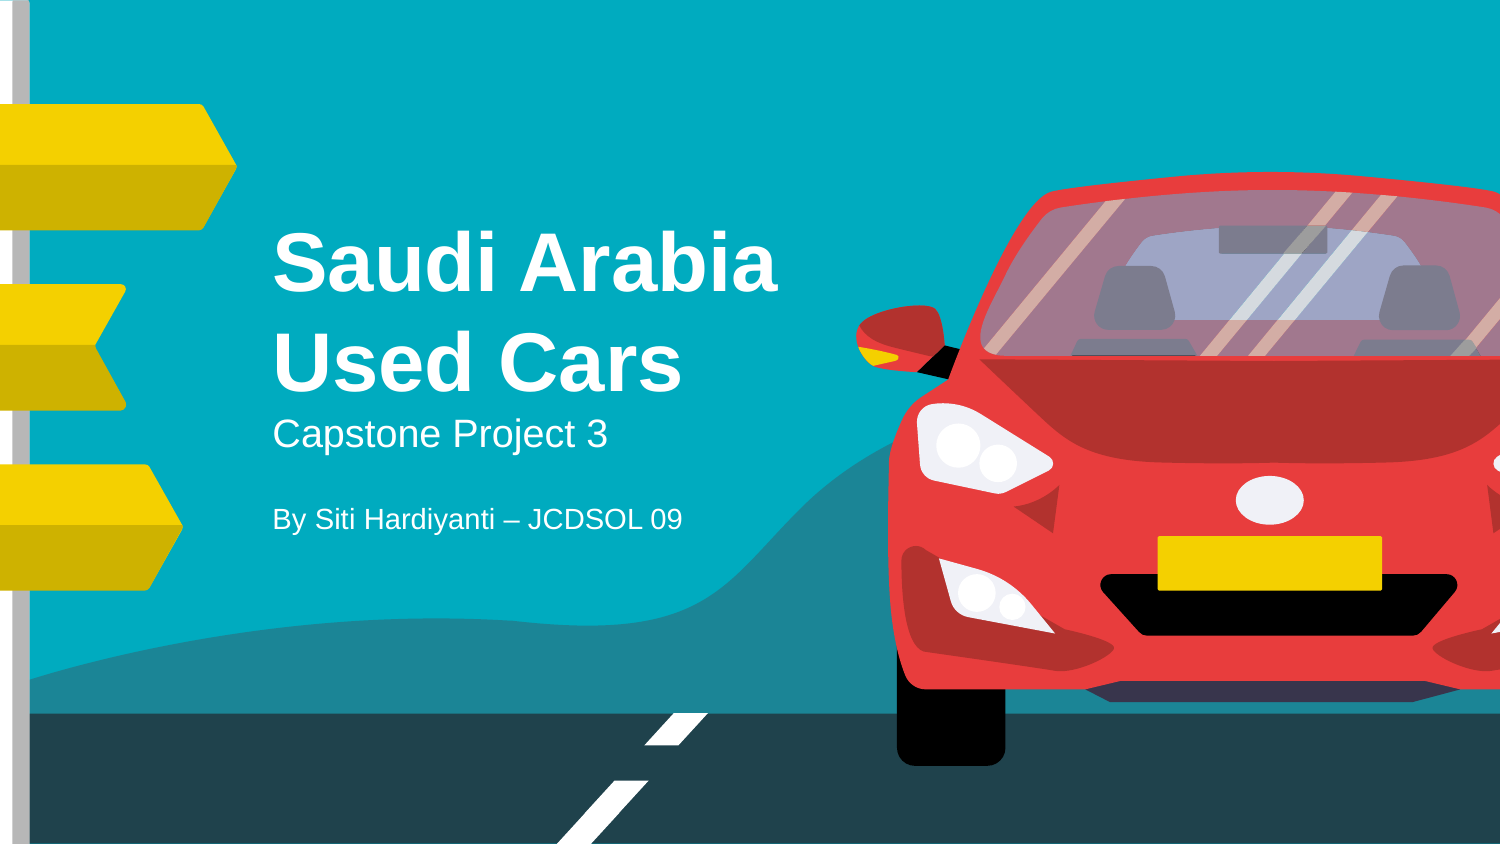

# Saudi Arabia Used Cars
Capstone Project 3

By Siti Hardiyanti – JCDSOL 09